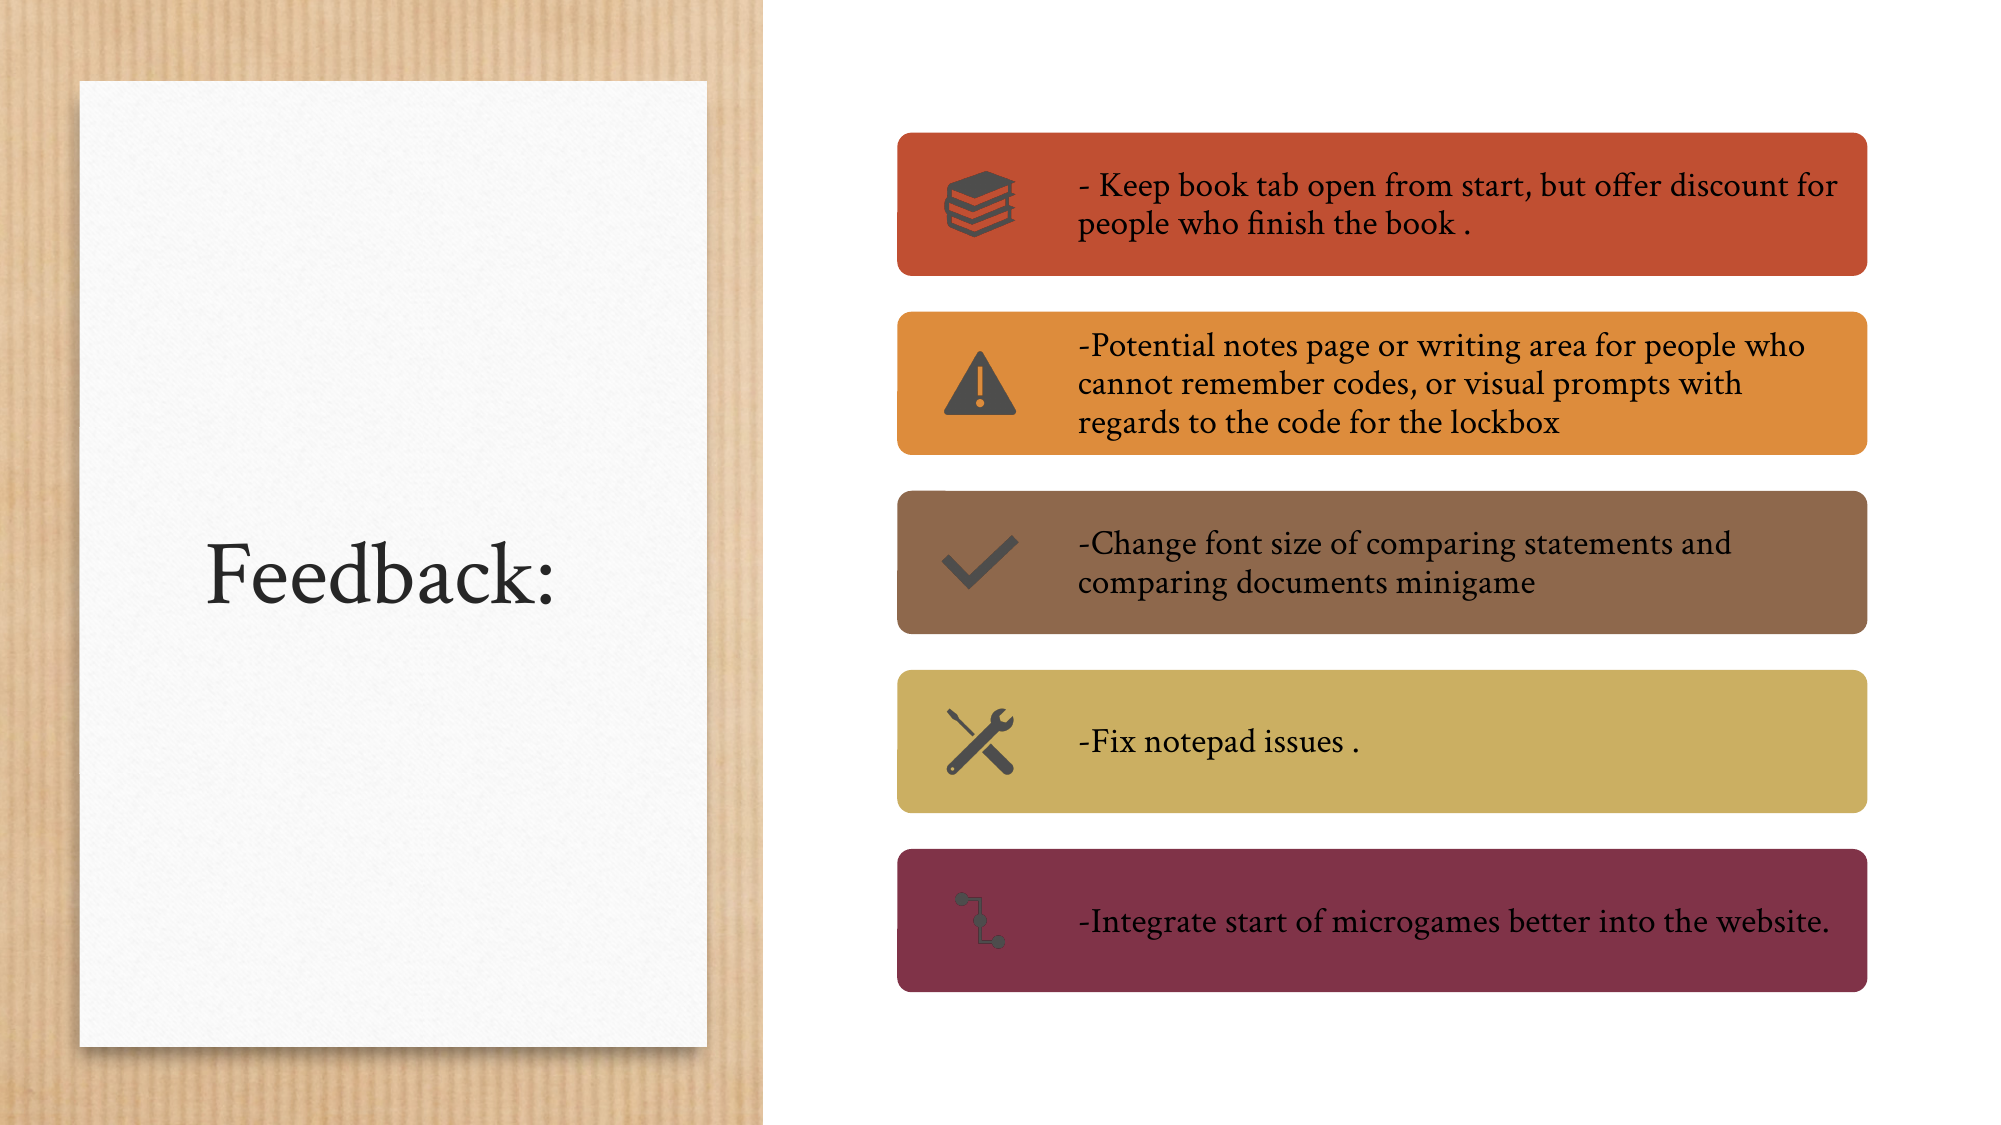

- Keep book tab open from start, but offer discount for people who finish the book .
-Potential notes page or writing area for people who cannot remember codes, or visual prompts with regards to the code for the lockbox
-Change font size of comparing statements and comparing documents minigame
-Fix notepad issues .
-Integrate start of microgames better into the website.
# Feedback: